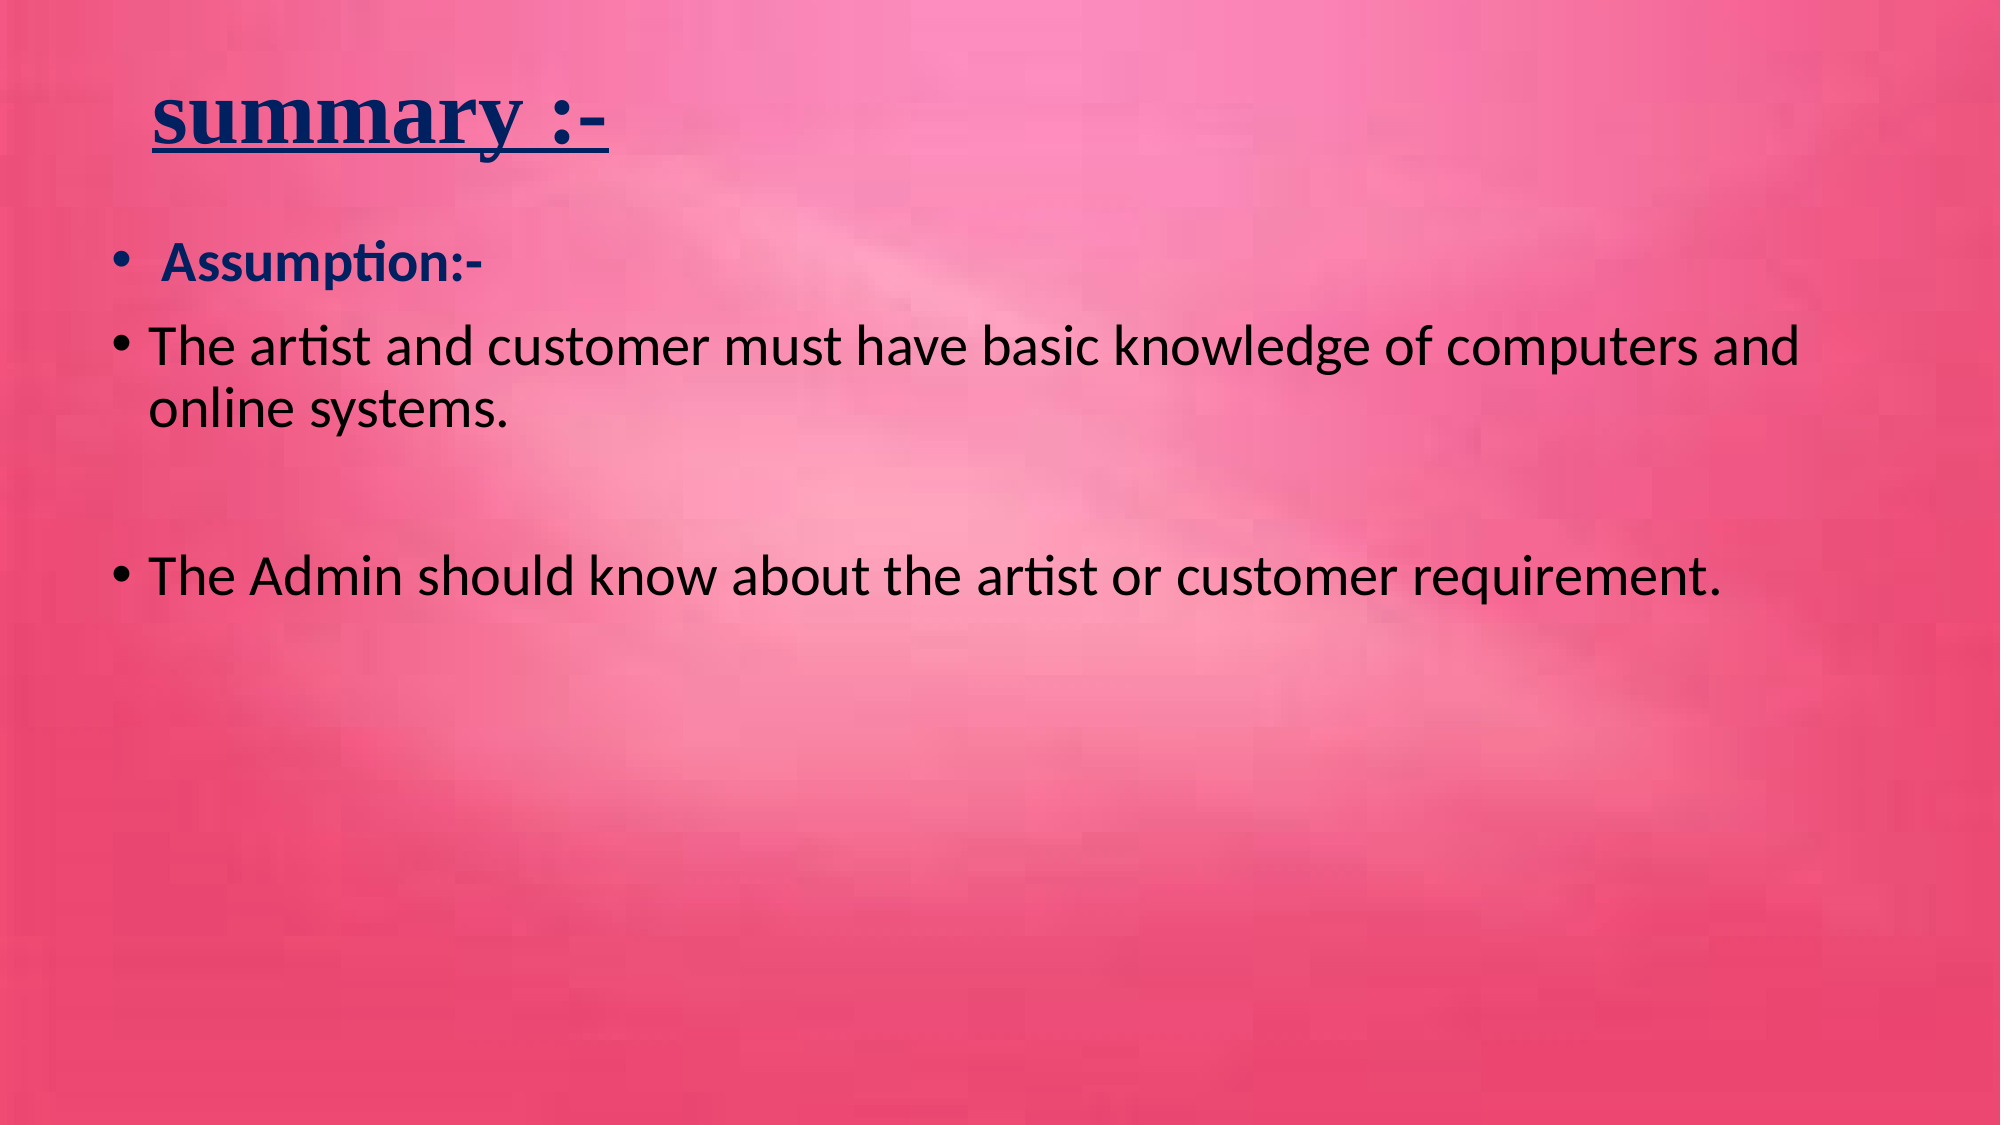

# summary :-
 Assumption:-
The artist and customer must have basic knowledge of computers and online systems.

The Admin should know about the artist or customer requirement.